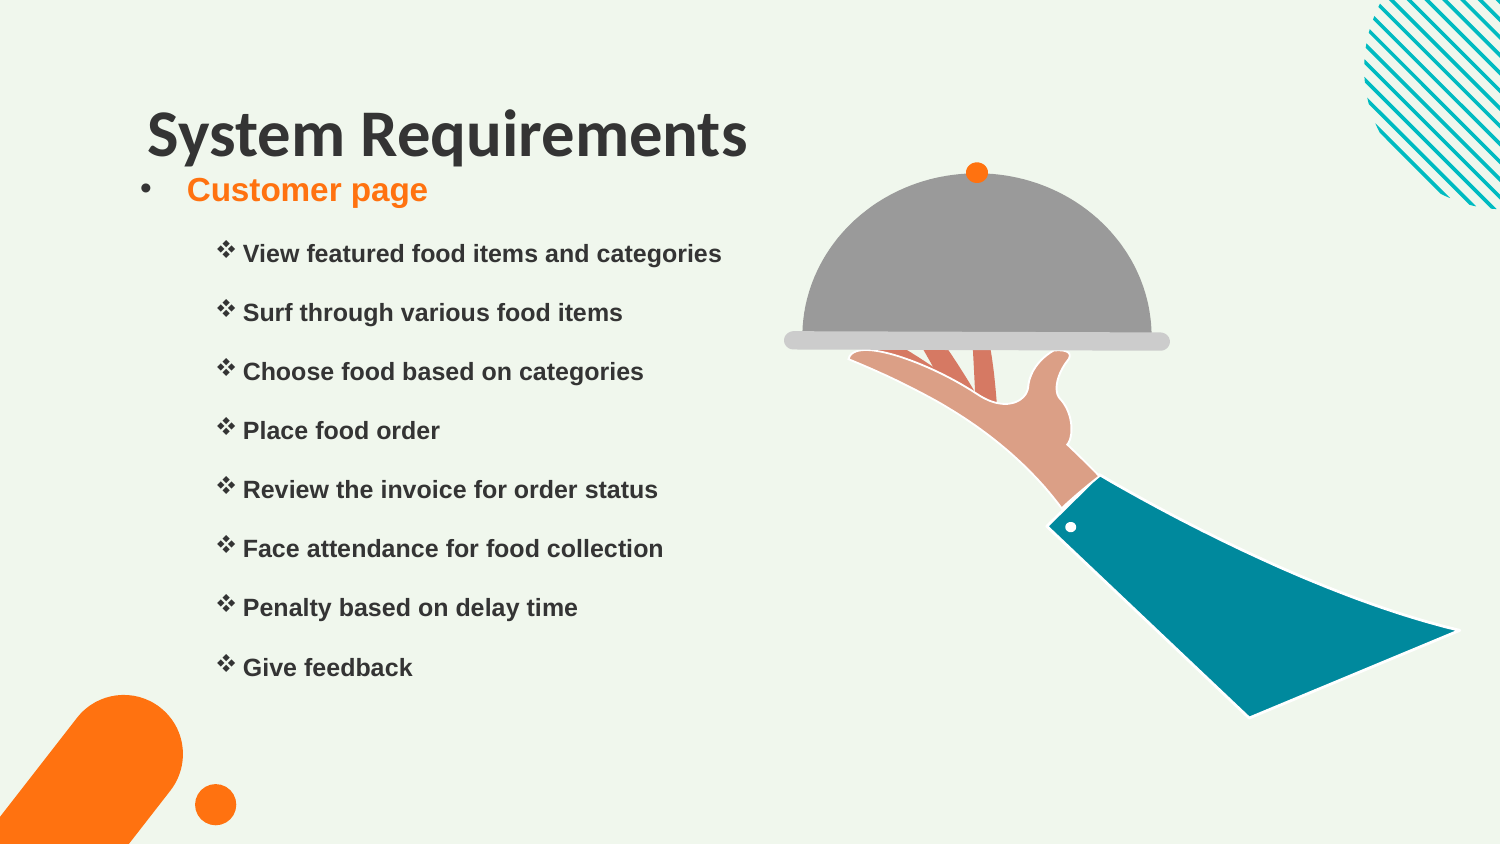

System Requirements
Customer page
View featured food items and categories
Surf through various food items
Choose food based on categories
Place food order
Review the invoice for order status
Face attendance for food collection
Penalty based on delay time
Give feedback